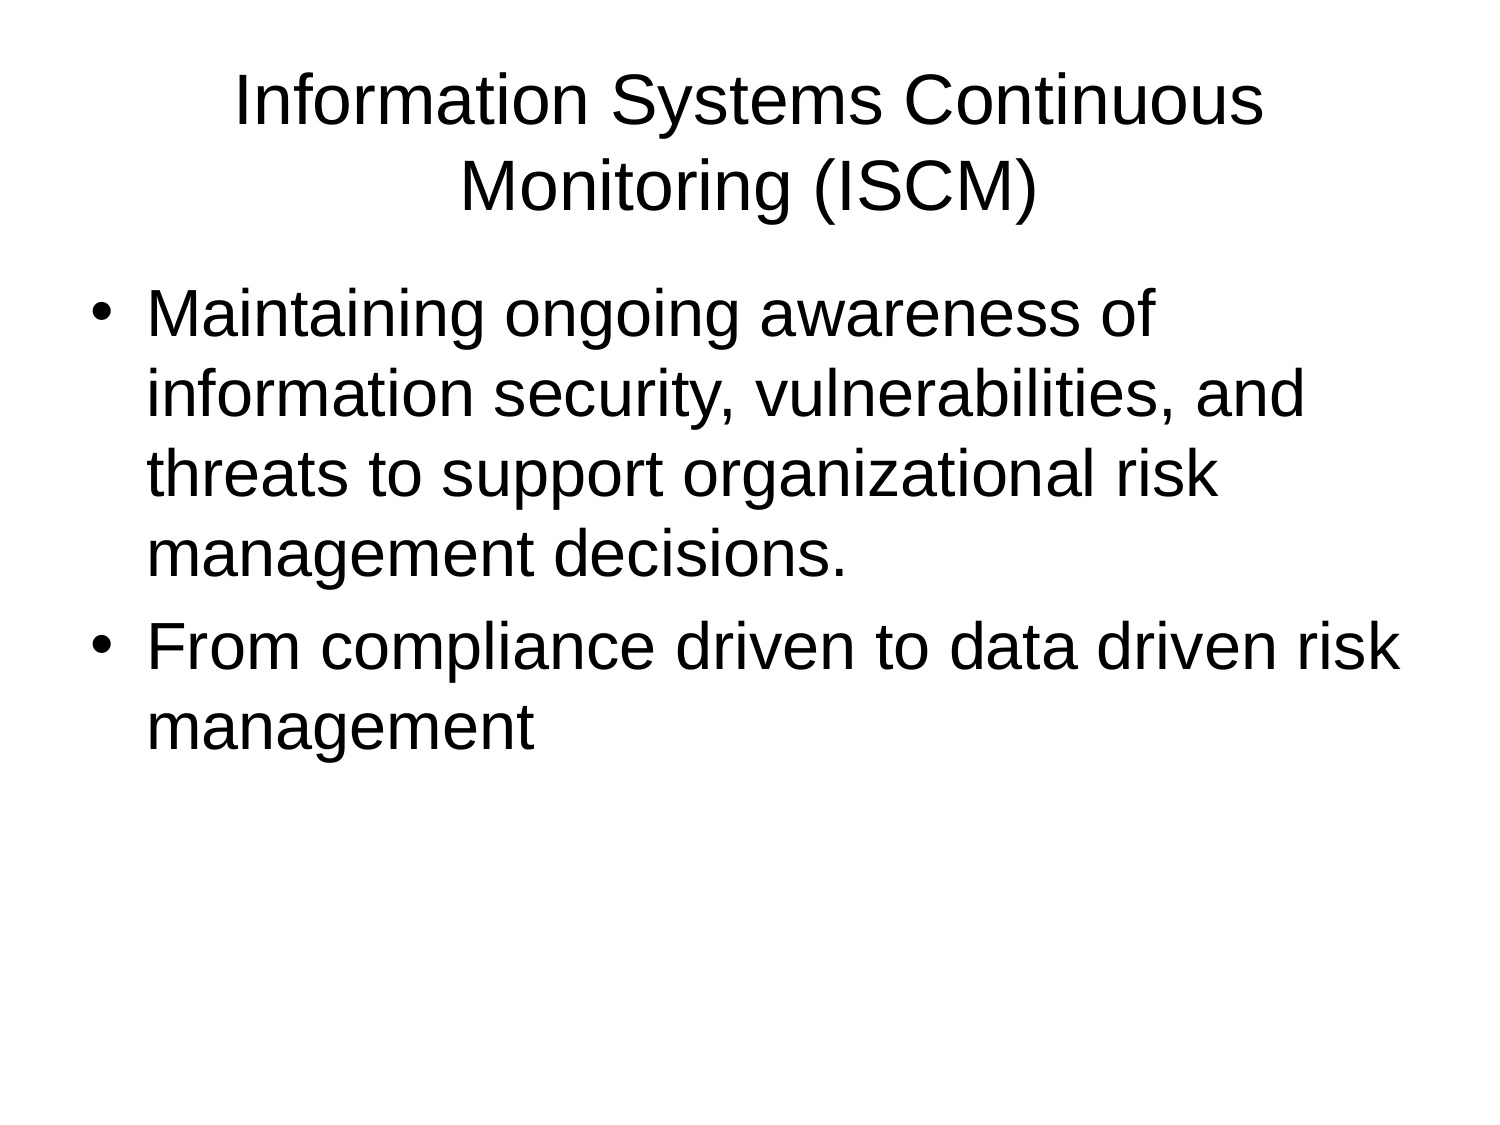

# Information Systems Continuous Monitoring (ISCM)
Maintaining ongoing awareness of information security, vulnerabilities, and threats to support organizational risk management decisions.
From compliance driven to data driven risk management